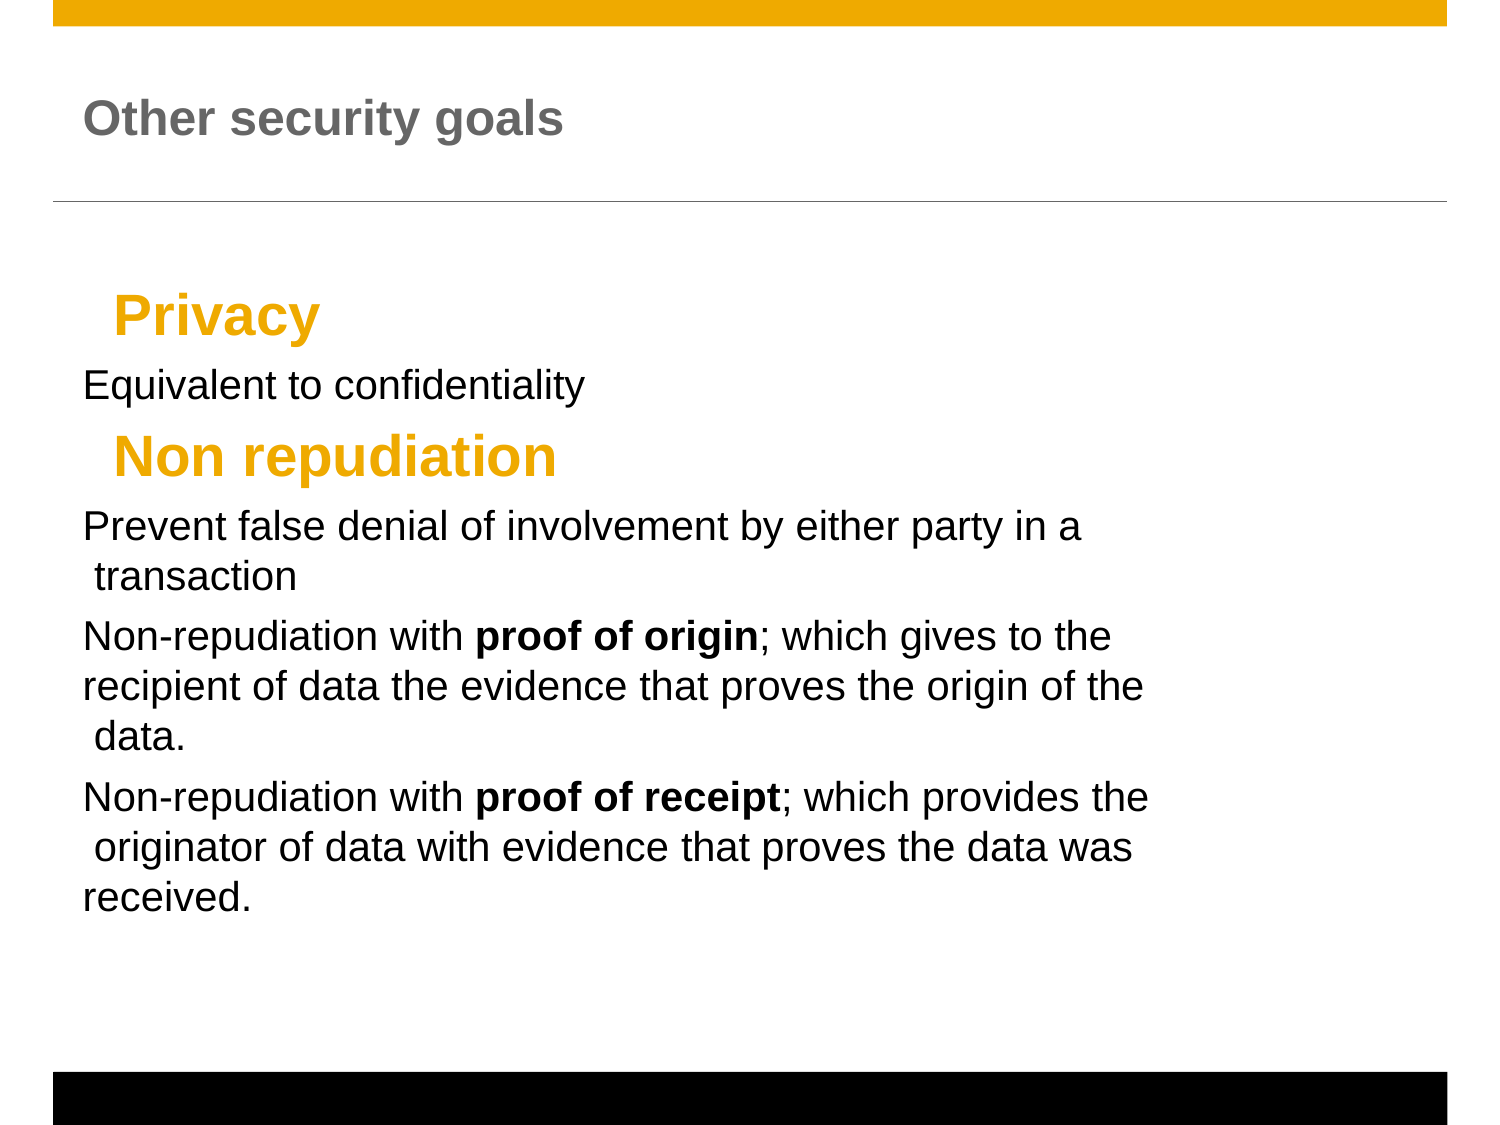

# Other security goals

Privacy
Equivalent to confidentiality
Non repudiation
Prevent false denial of involvement by either party in a  transaction
Non-repudiation with proof of origin; which gives to the  recipient of data the evidence that proves the origin of the  data.
Non-repudiation with proof of receipt; which provides the  originator of data with evidence that proves the data was  received.

©  2011 SAP AG. All rights reserved.